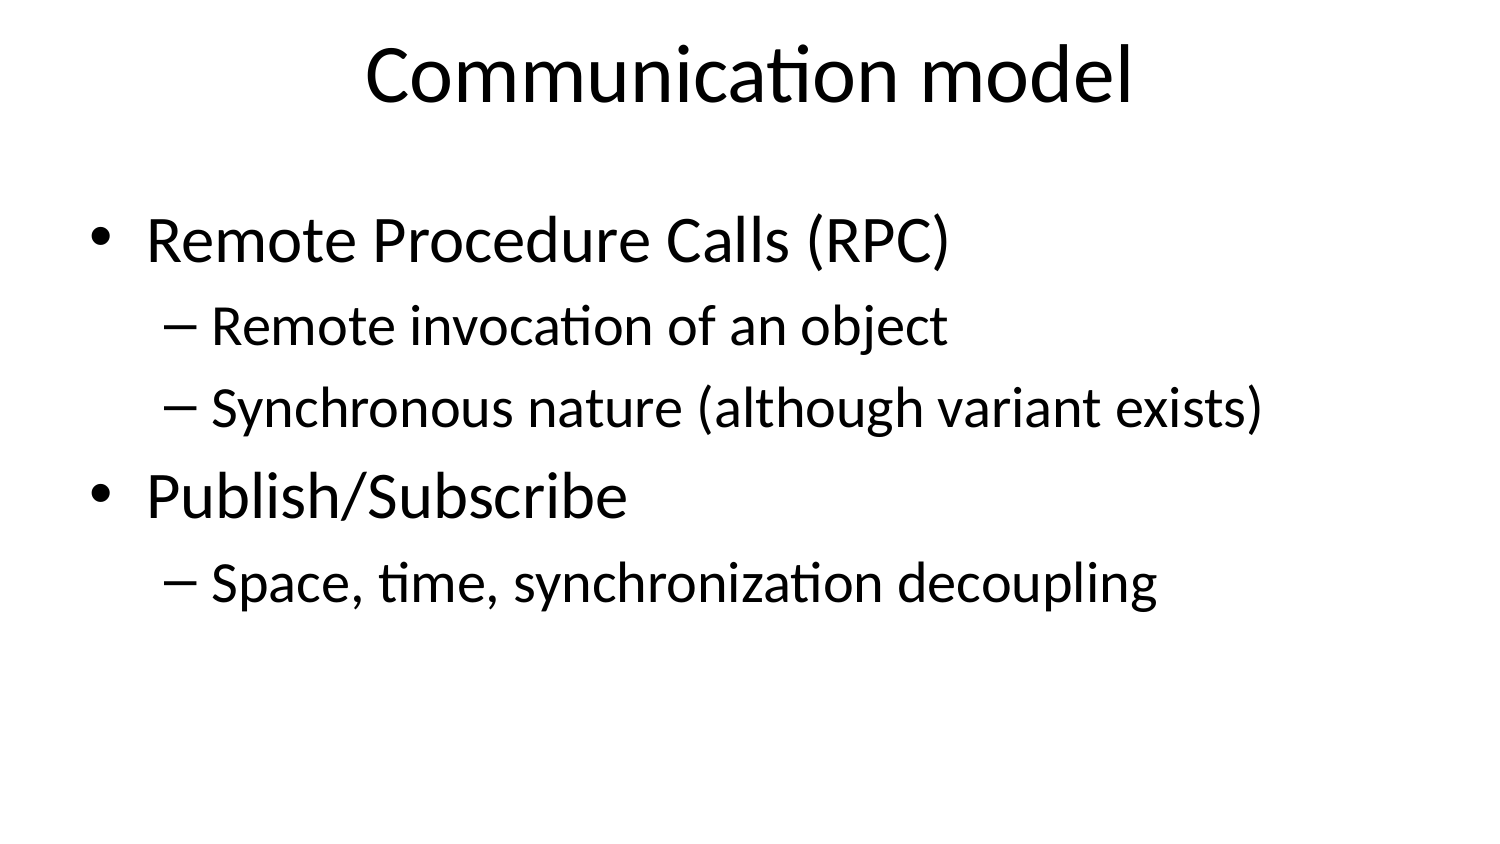

# Communication model
Remote Procedure Calls (RPC)
Remote invocation of an object
Synchronous nature (although variant exists)
Publish/Subscribe
Space, time, synchronization decoupling